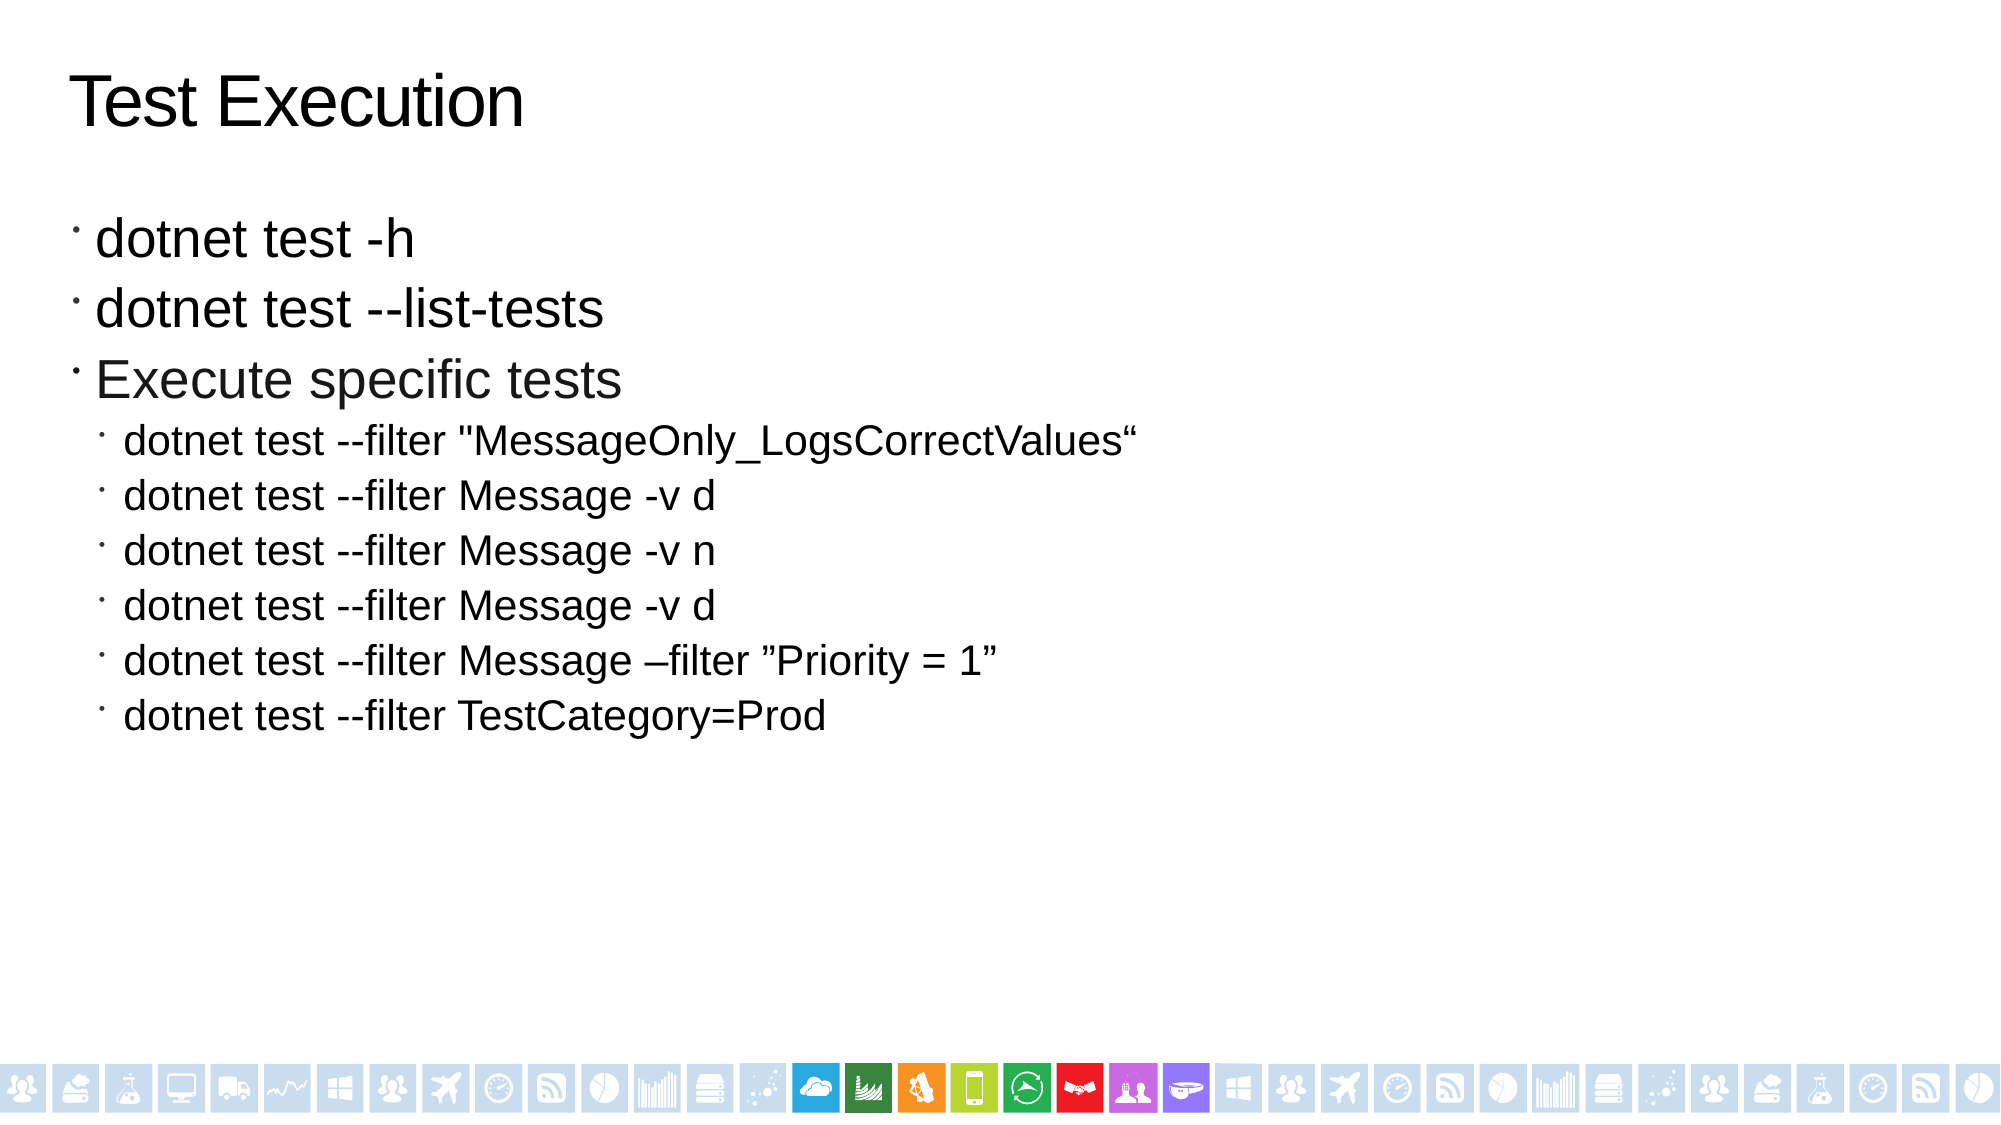

# Test Execution
dotnet test -h
dotnet test --list-tests
Execute specific tests
dotnet test --filter "MessageOnly_LogsCorrectValues“
dotnet test --filter Message -v d
dotnet test --filter Message -v n
dotnet test --filter Message -v d
dotnet test --filter Message –filter ”Priority = 1”
dotnet test --filter TestCategory=Prod